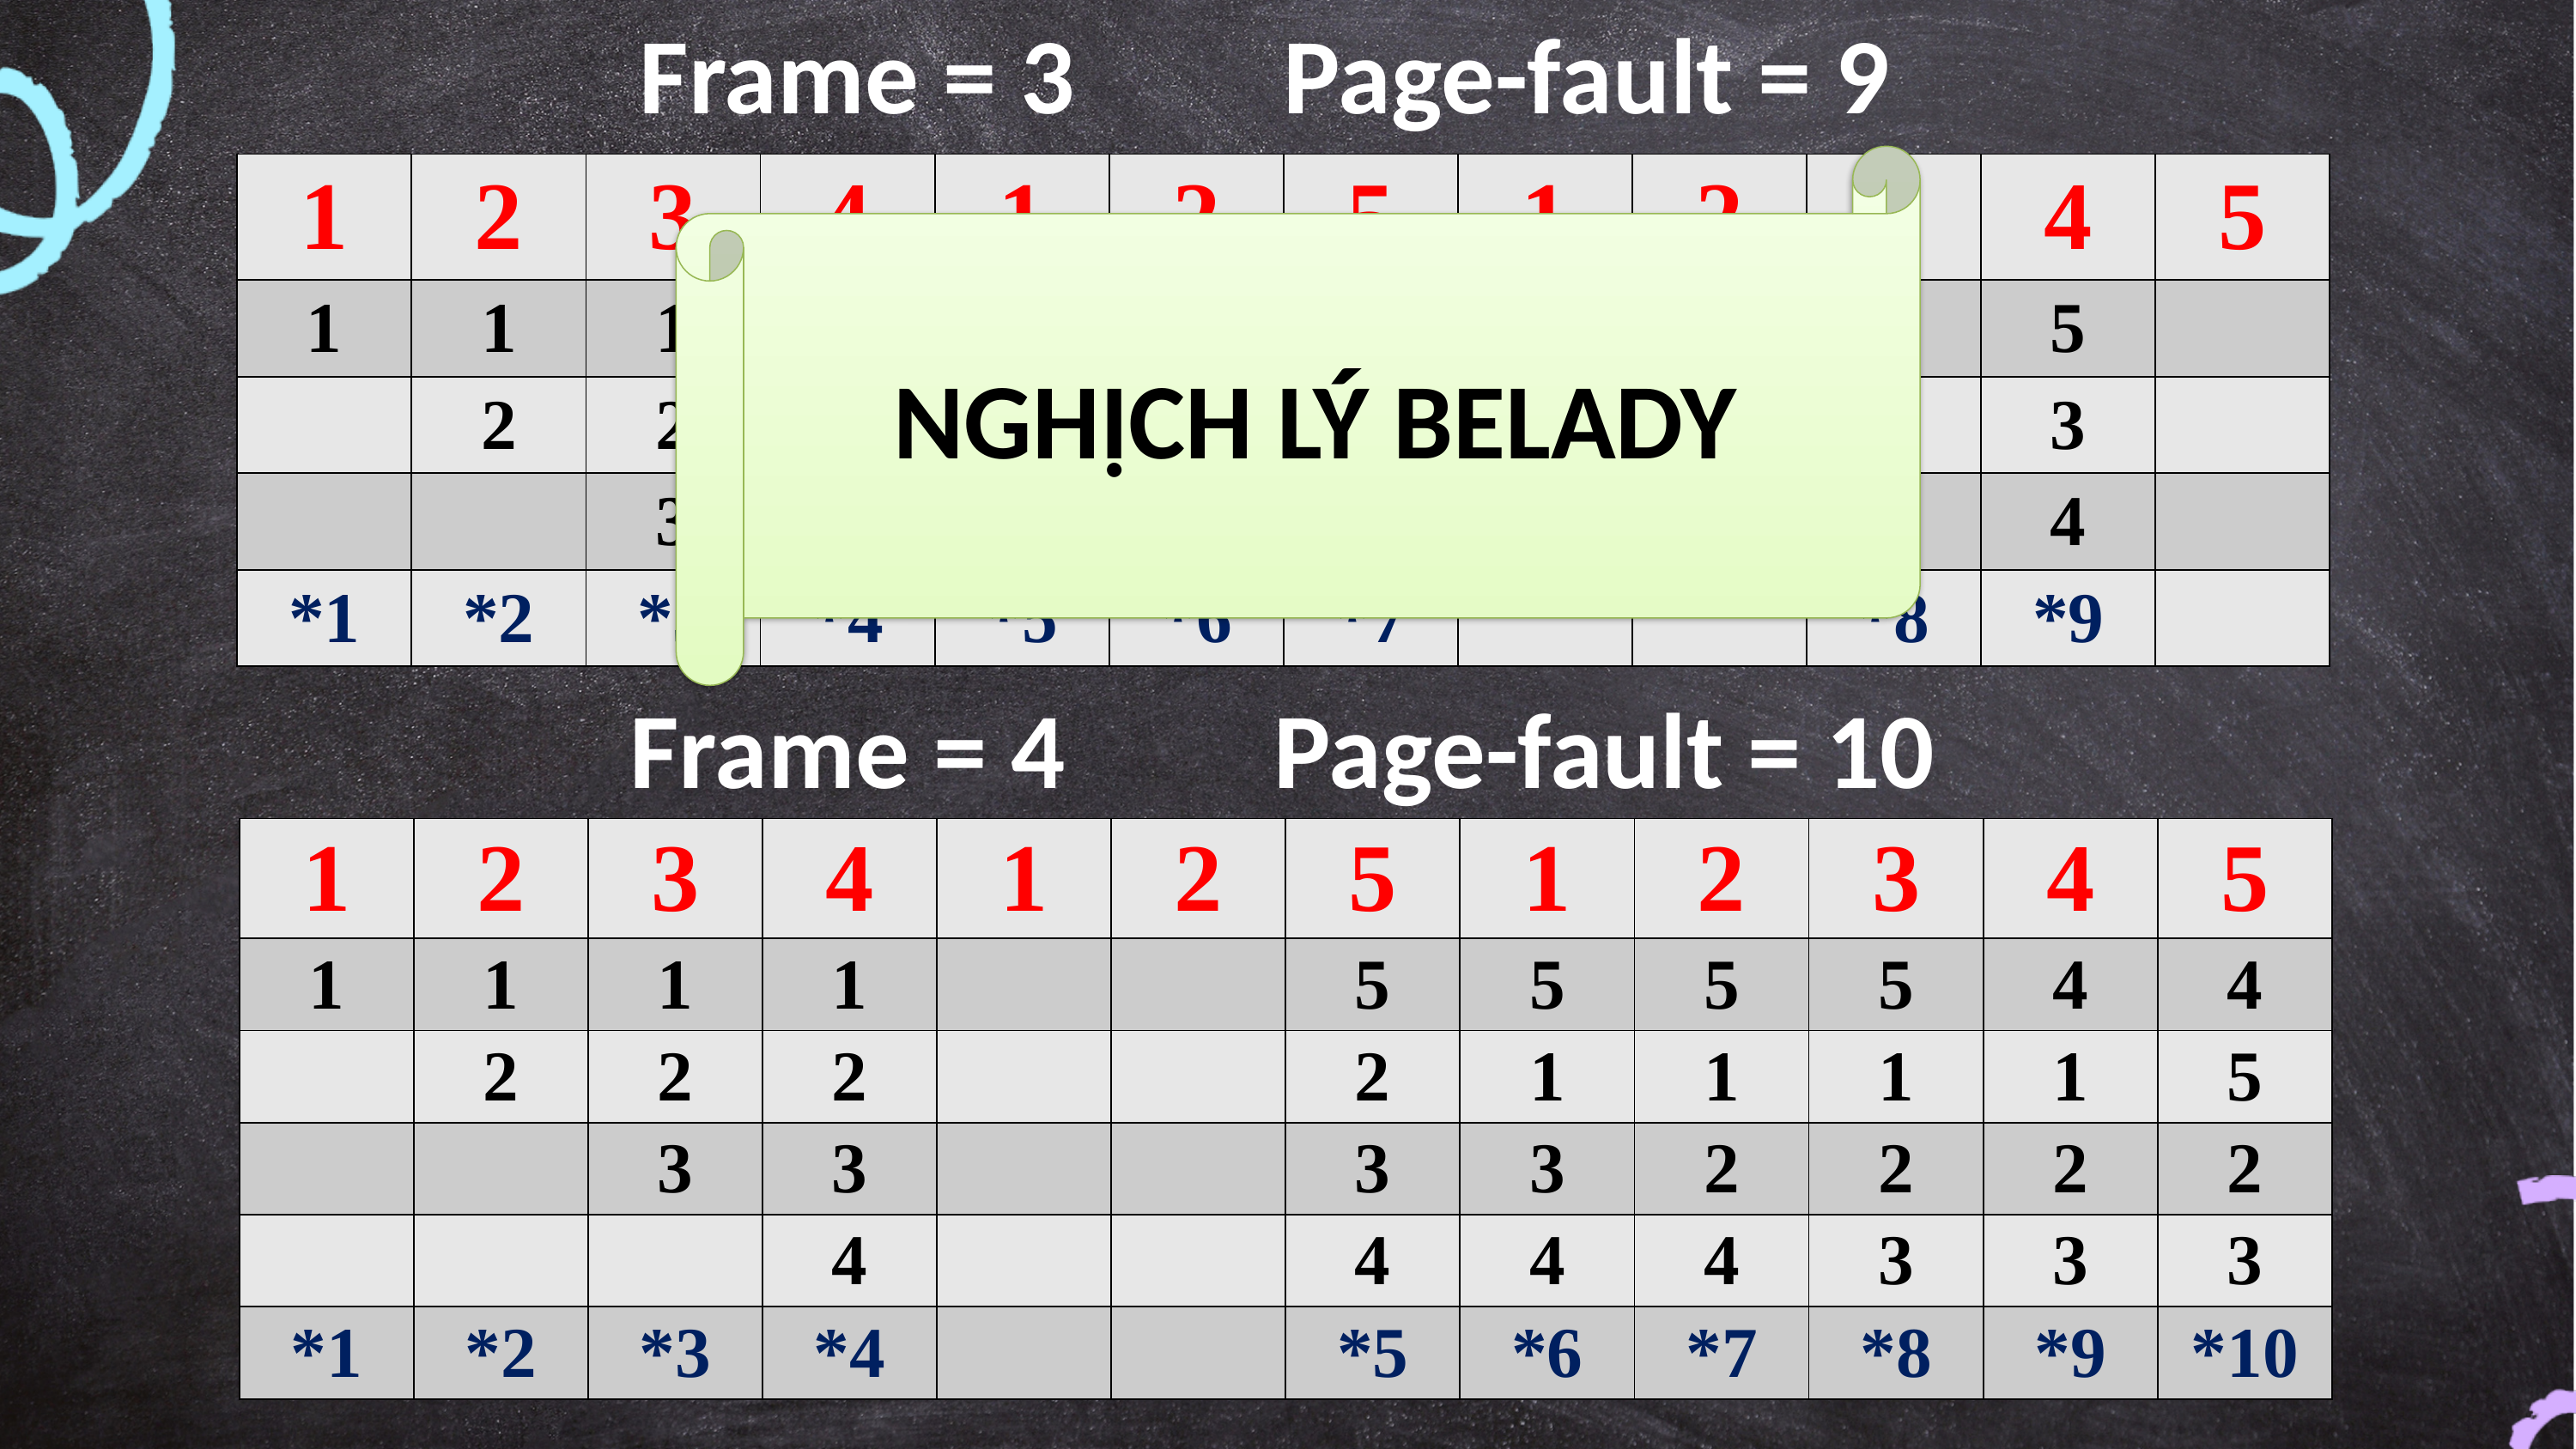

Frame = 3		Page-fault = 9

NGHỊCH LÝ BELADY
| 1 | 2 | 3 | 4 | 1 | 2 | 5 | 1 | 2 | 3 | 4 | 5 |
| --- | --- | --- | --- | --- | --- | --- | --- | --- | --- | --- | --- |
| 1 | 1 | 1 | 4 | 4 | 4 | 5 |  |  | 5 | 5 |  |
|  | 2 | 2 | 2 | 1 | 1 | 1 |  |  | 3 | 3 |  |
|  |  | 3 | 3 | 3 | 2 | 2 |  |  | 2 | 4 |  |
| \*1 | \*2 | \*3 | \*4 | \*5 | \*6 | \*7 |  |  | \*8 | \*9 |  |
Frame = 4		Page-fault = 10
| 1 | 2 | 3 | 4 | 1 | 2 | 5 | 1 | 2 | 3 | 4 | 5 |
| --- | --- | --- | --- | --- | --- | --- | --- | --- | --- | --- | --- |
| 1 | 1 | 1 | 1 |  |  | 5 | 5 | 5 | 5 | 4 | 4 |
|  | 2 | 2 | 2 |  |  | 2 | 1 | 1 | 1 | 1 | 5 |
|  |  | 3 | 3 |  |  | 3 | 3 | 2 | 2 | 2 | 2 |
|  |  |  | 4 |  |  | 4 | 4 | 4 | 3 | 3 | 3 |
| \*1 | \*2 | \*3 | \*4 |  |  | \*5 | \*6 | \*7 | \*8 | \*9 | \*10 |